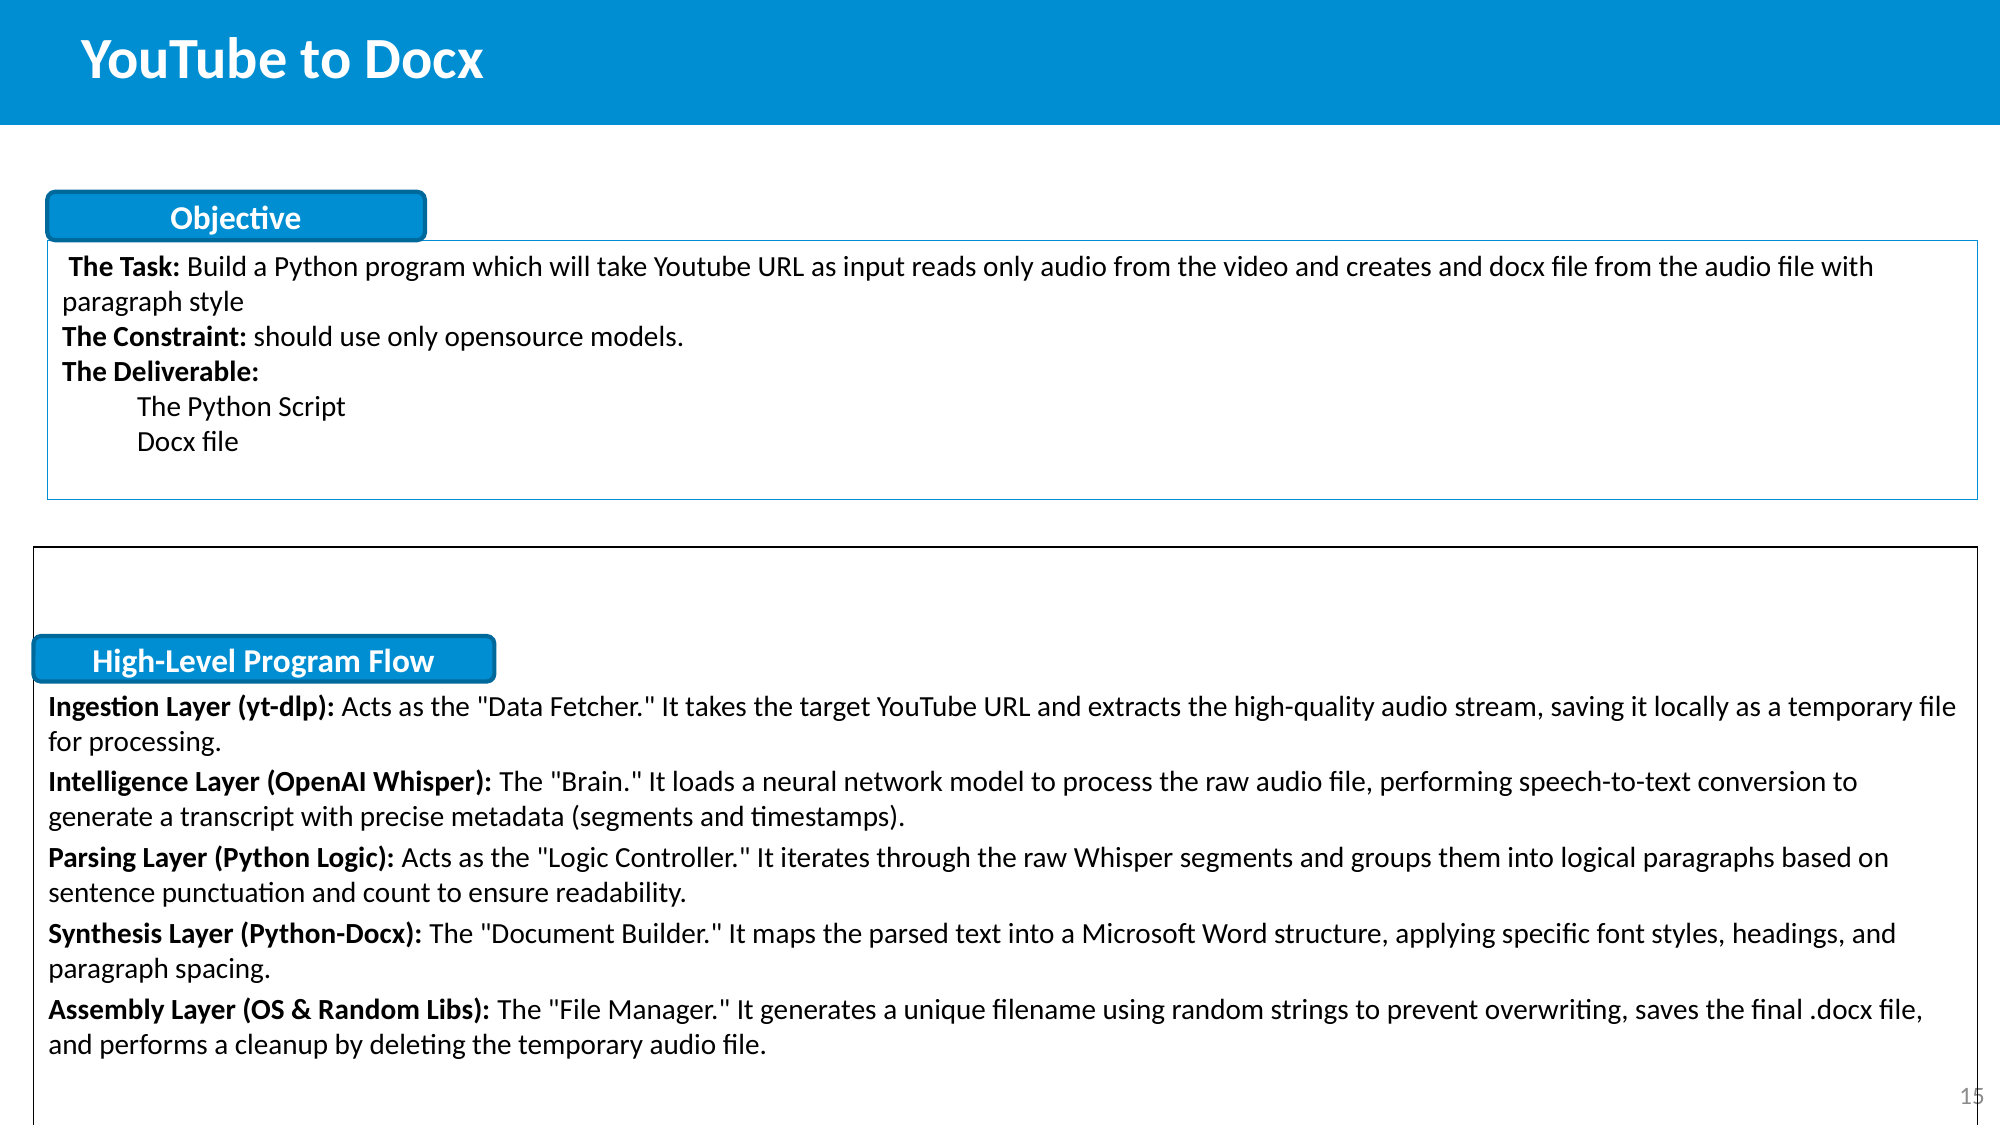

YouTube to Docx
Objective
 The Task: Build a Python program which will take Youtube URL as input reads only audio from the video and creates and docx file from the audio file with paragraph style
The Constraint: should use only opensource models.
The Deliverable:
The Python Script
Docx file

High-Level Program Flow
Ingestion Layer (yt-dlp): Acts as the "Data Fetcher." It takes the target YouTube URL and extracts the high-quality audio stream, saving it locally as a temporary file for processing.
Intelligence Layer (OpenAI Whisper): The "Brain." It loads a neural network model to process the raw audio file, performing speech-to-text conversion to generate a transcript with precise metadata (segments and timestamps).
Parsing Layer (Python Logic): Acts as the "Logic Controller." It iterates through the raw Whisper segments and groups them into logical paragraphs based on sentence punctuation and count to ensure readability.
Synthesis Layer (Python-Docx): The "Document Builder." It maps the parsed text into a Microsoft Word structure, applying specific font styles, headings, and paragraph spacing.
Assembly Layer (OS & Random Libs): The "File Manager." It generates a unique filename using random strings to prevent overwriting, saves the final .docx file, and performs a cleanup by deleting the temporary audio file.
15